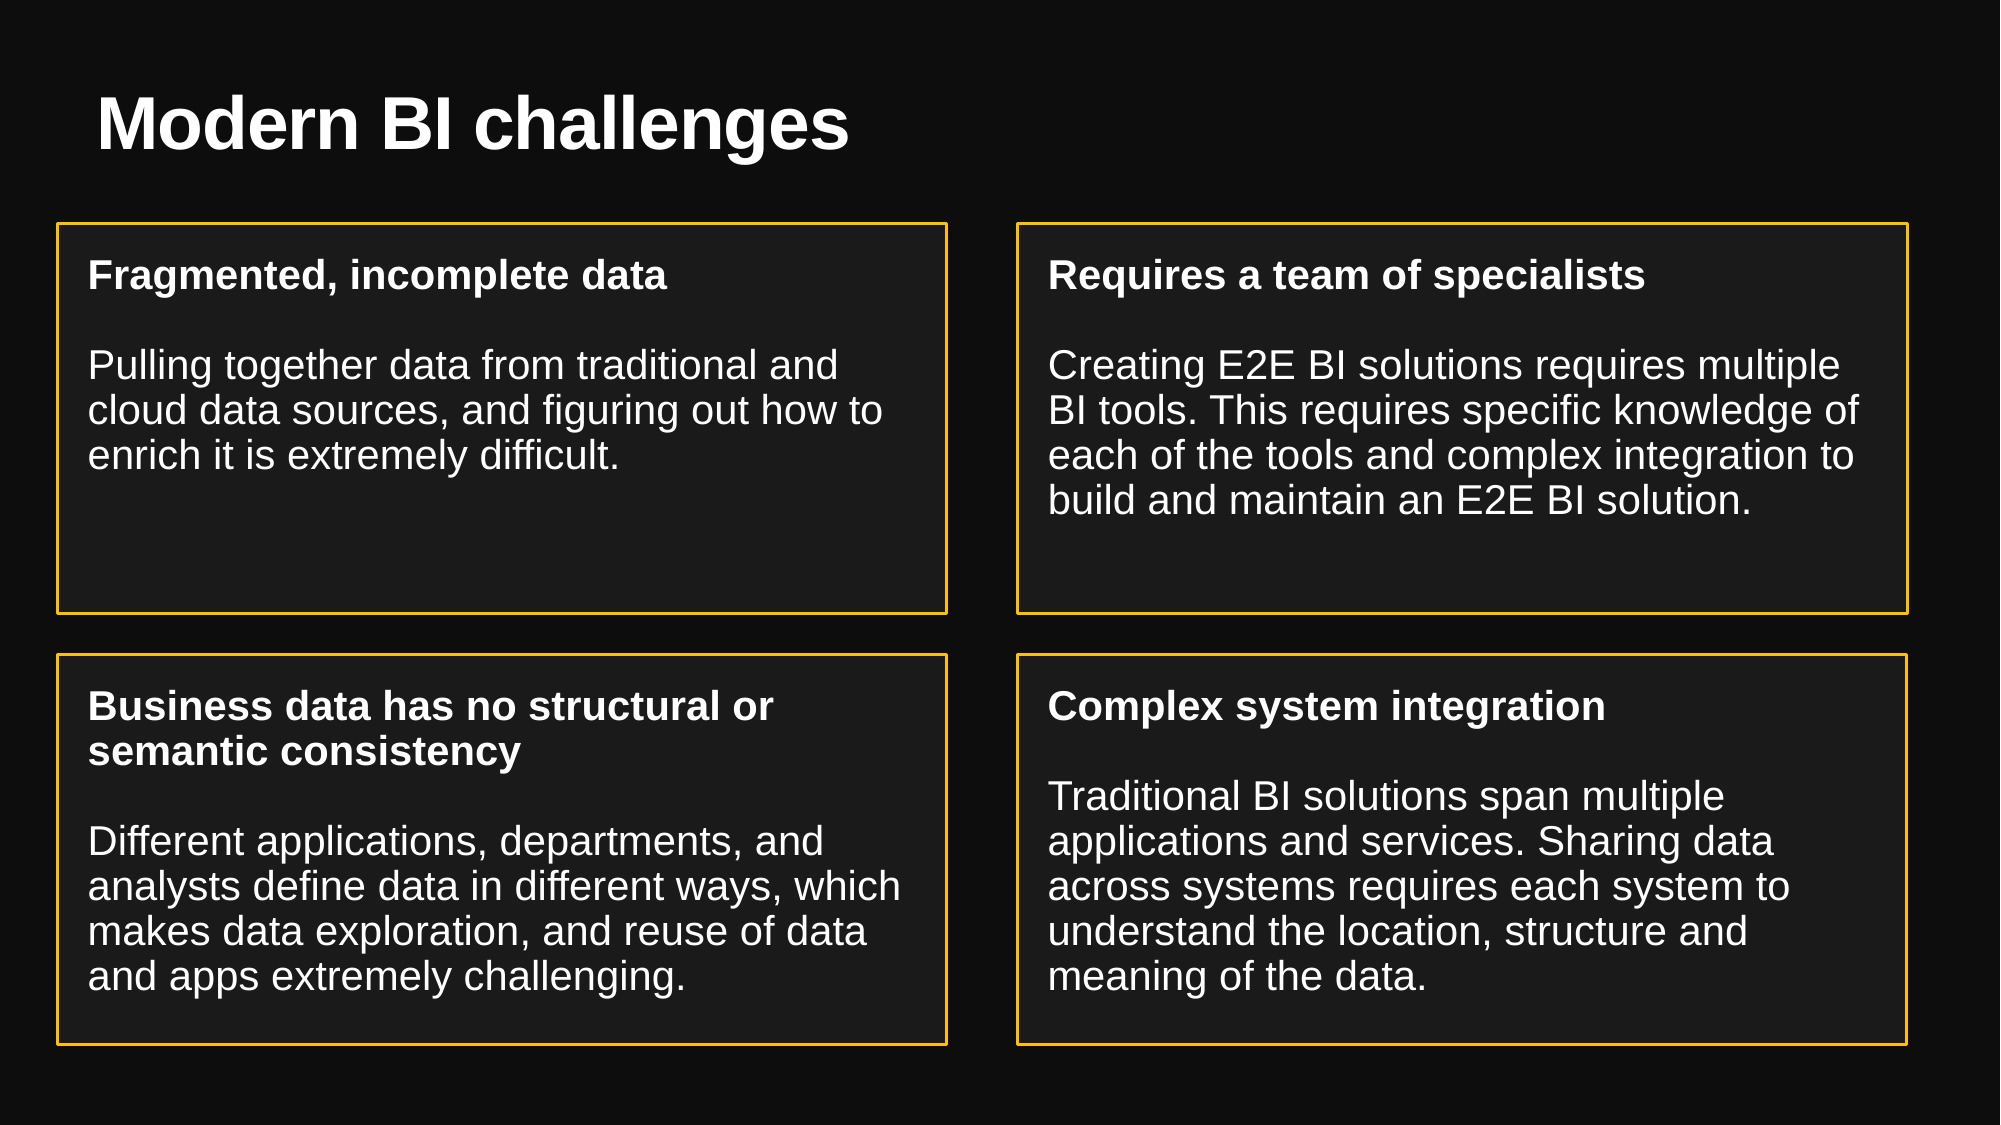

# Modern BI challenges
Fragmented, incomplete data

Pulling together data from traditional and cloud data sources, and figuring out how to enrich it is extremely difficult.
Requires a team of specialists

Creating E2E BI solutions requires multiple BI tools. This requires specific knowledge of each of the tools and complex integration to build and maintain an E2E BI solution.
Business data has no structural or semantic consistency

Different applications, departments, and analysts define data in different ways, which makes data exploration, and reuse of data and apps extremely challenging.
Complex system integration

Traditional BI solutions span multiple applications and services. Sharing data across systems requires each system to understand the location, structure and meaning of the data.